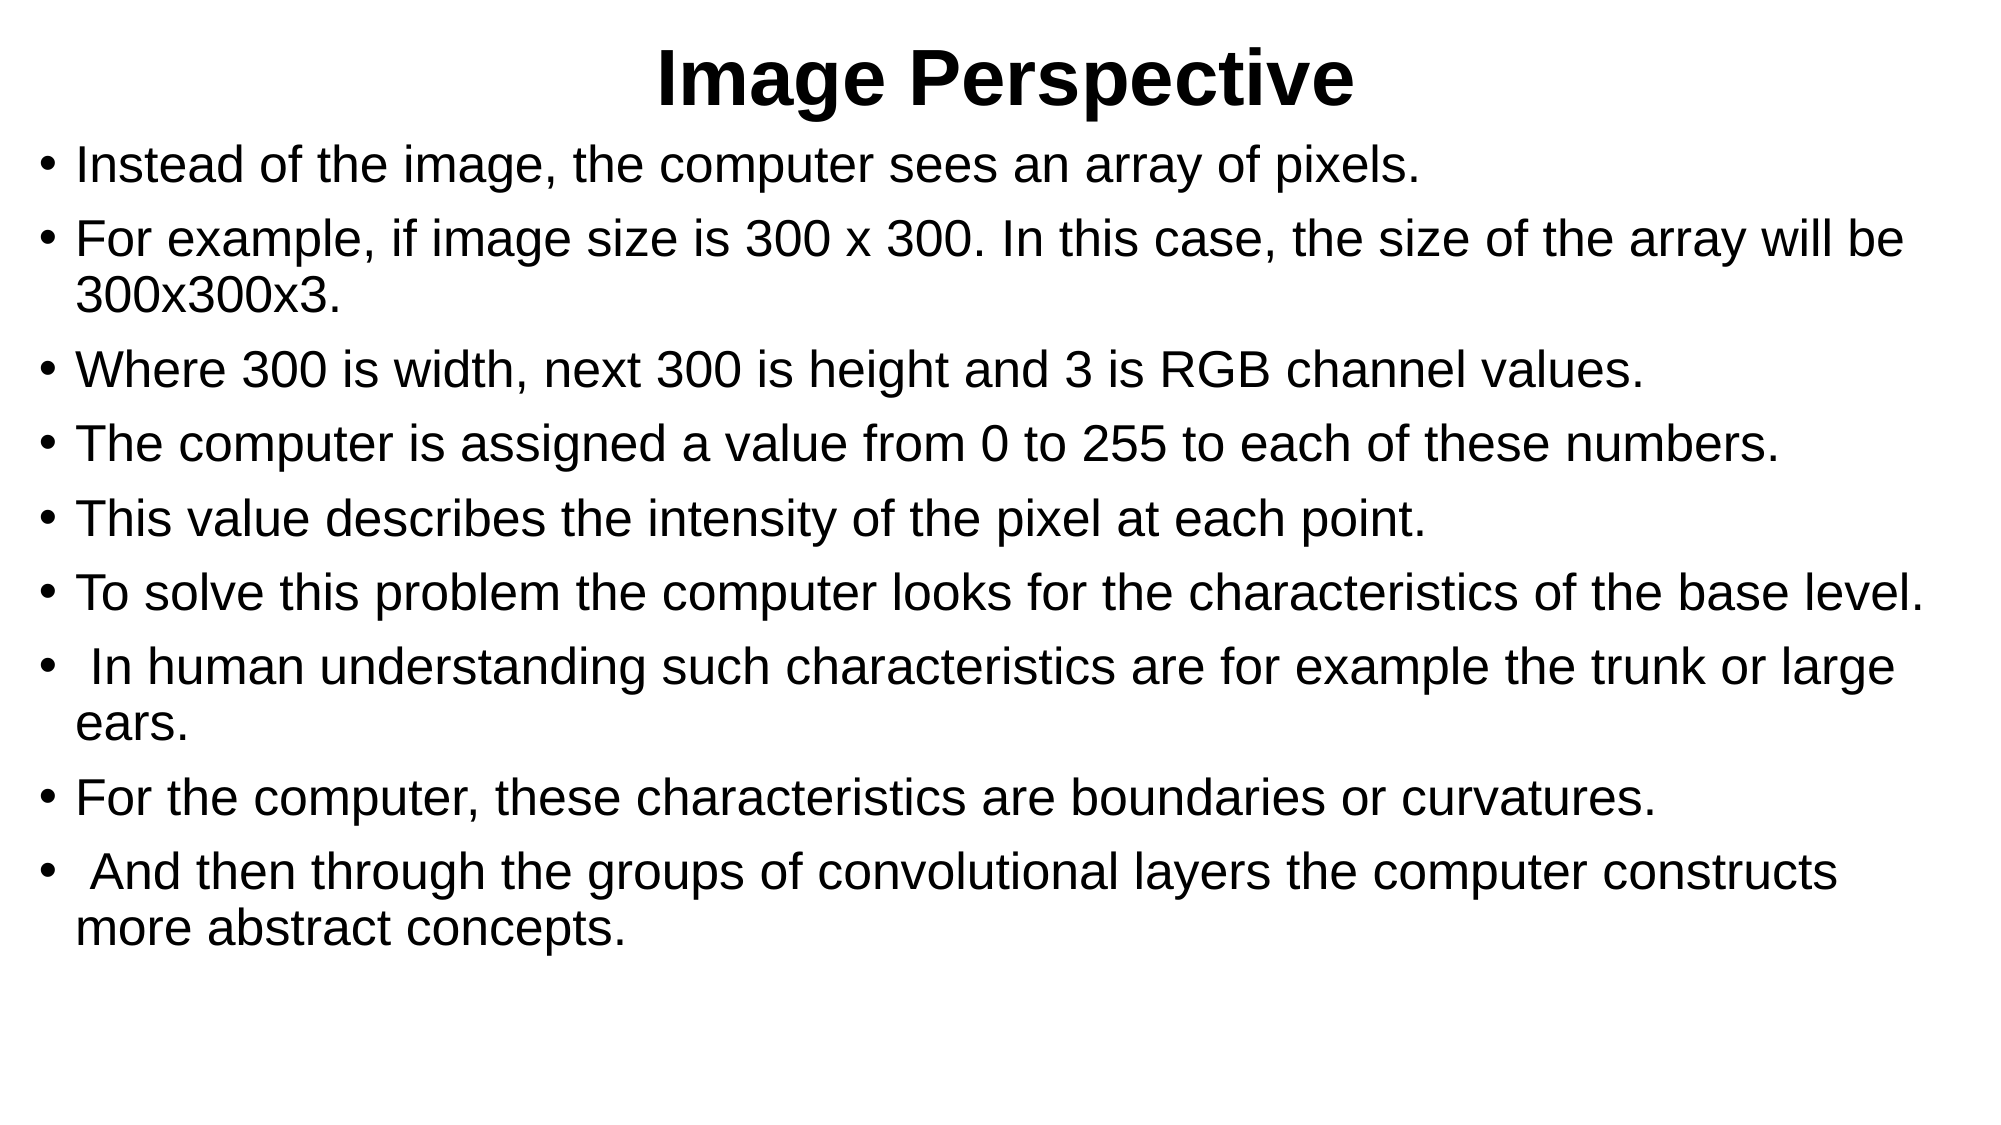

# Image Perspective
Instead of the image, the computer sees an array of pixels.
For example, if image size is 300 x 300. In this case, the size of the array will be 300x300x3.
Where 300 is width, next 300 is height and 3 is RGB channel values.
The computer is assigned a value from 0 to 255 to each of these numbers.
Тhis value describes the intensity of the pixel at each point.
To solve this problem the computer looks for the characteristics of the base level.
 In human understanding such characteristics are for example the trunk or large ears.
For the computer, these characteristics are boundaries or curvatures.
 And then through the groups of convolutional layers the computer constructs more abstract concepts.